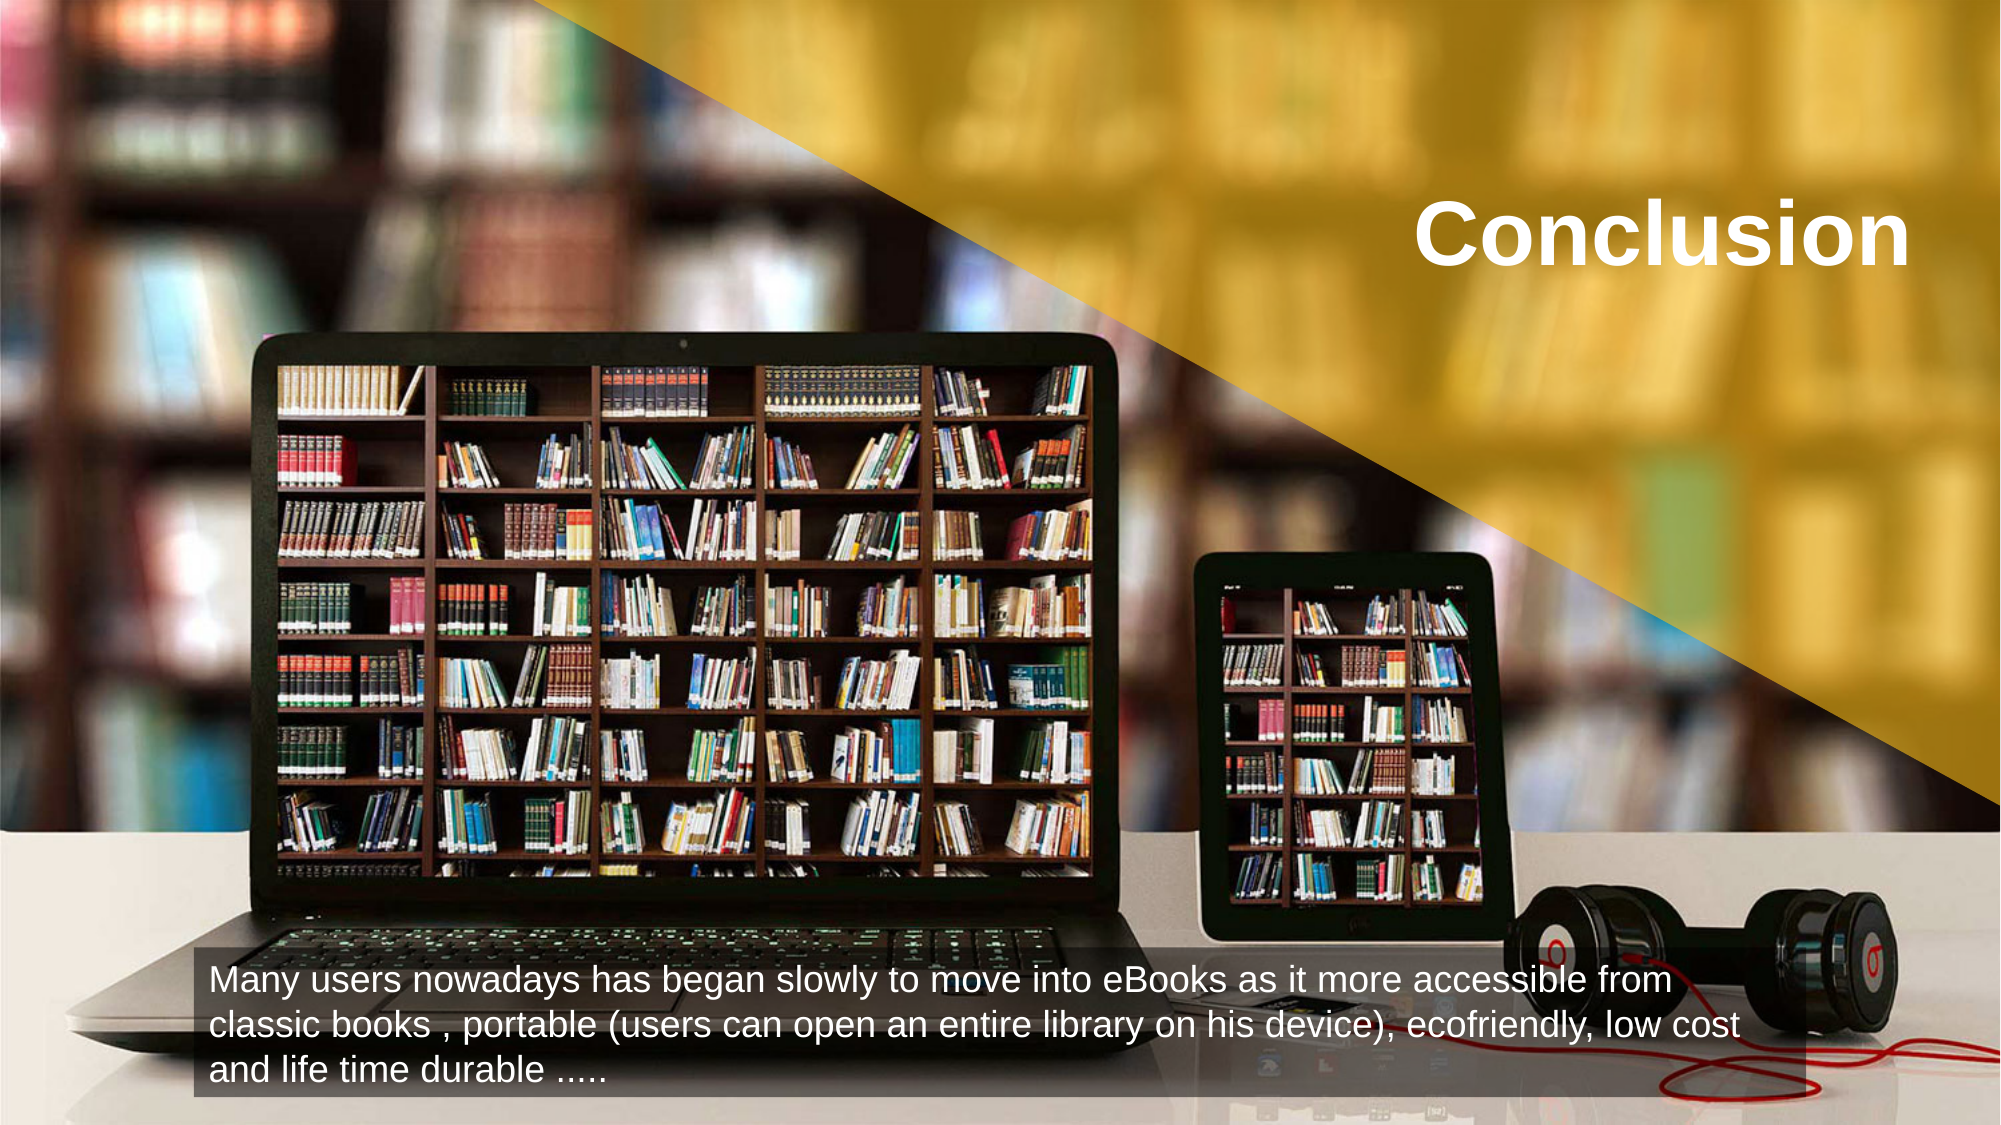

Conclusion
Many users nowadays has began slowly to move into eBooks as it more accessible from classic books , portable (users can open an entire library on his device), ecofriendly, low cost and life time durable .....